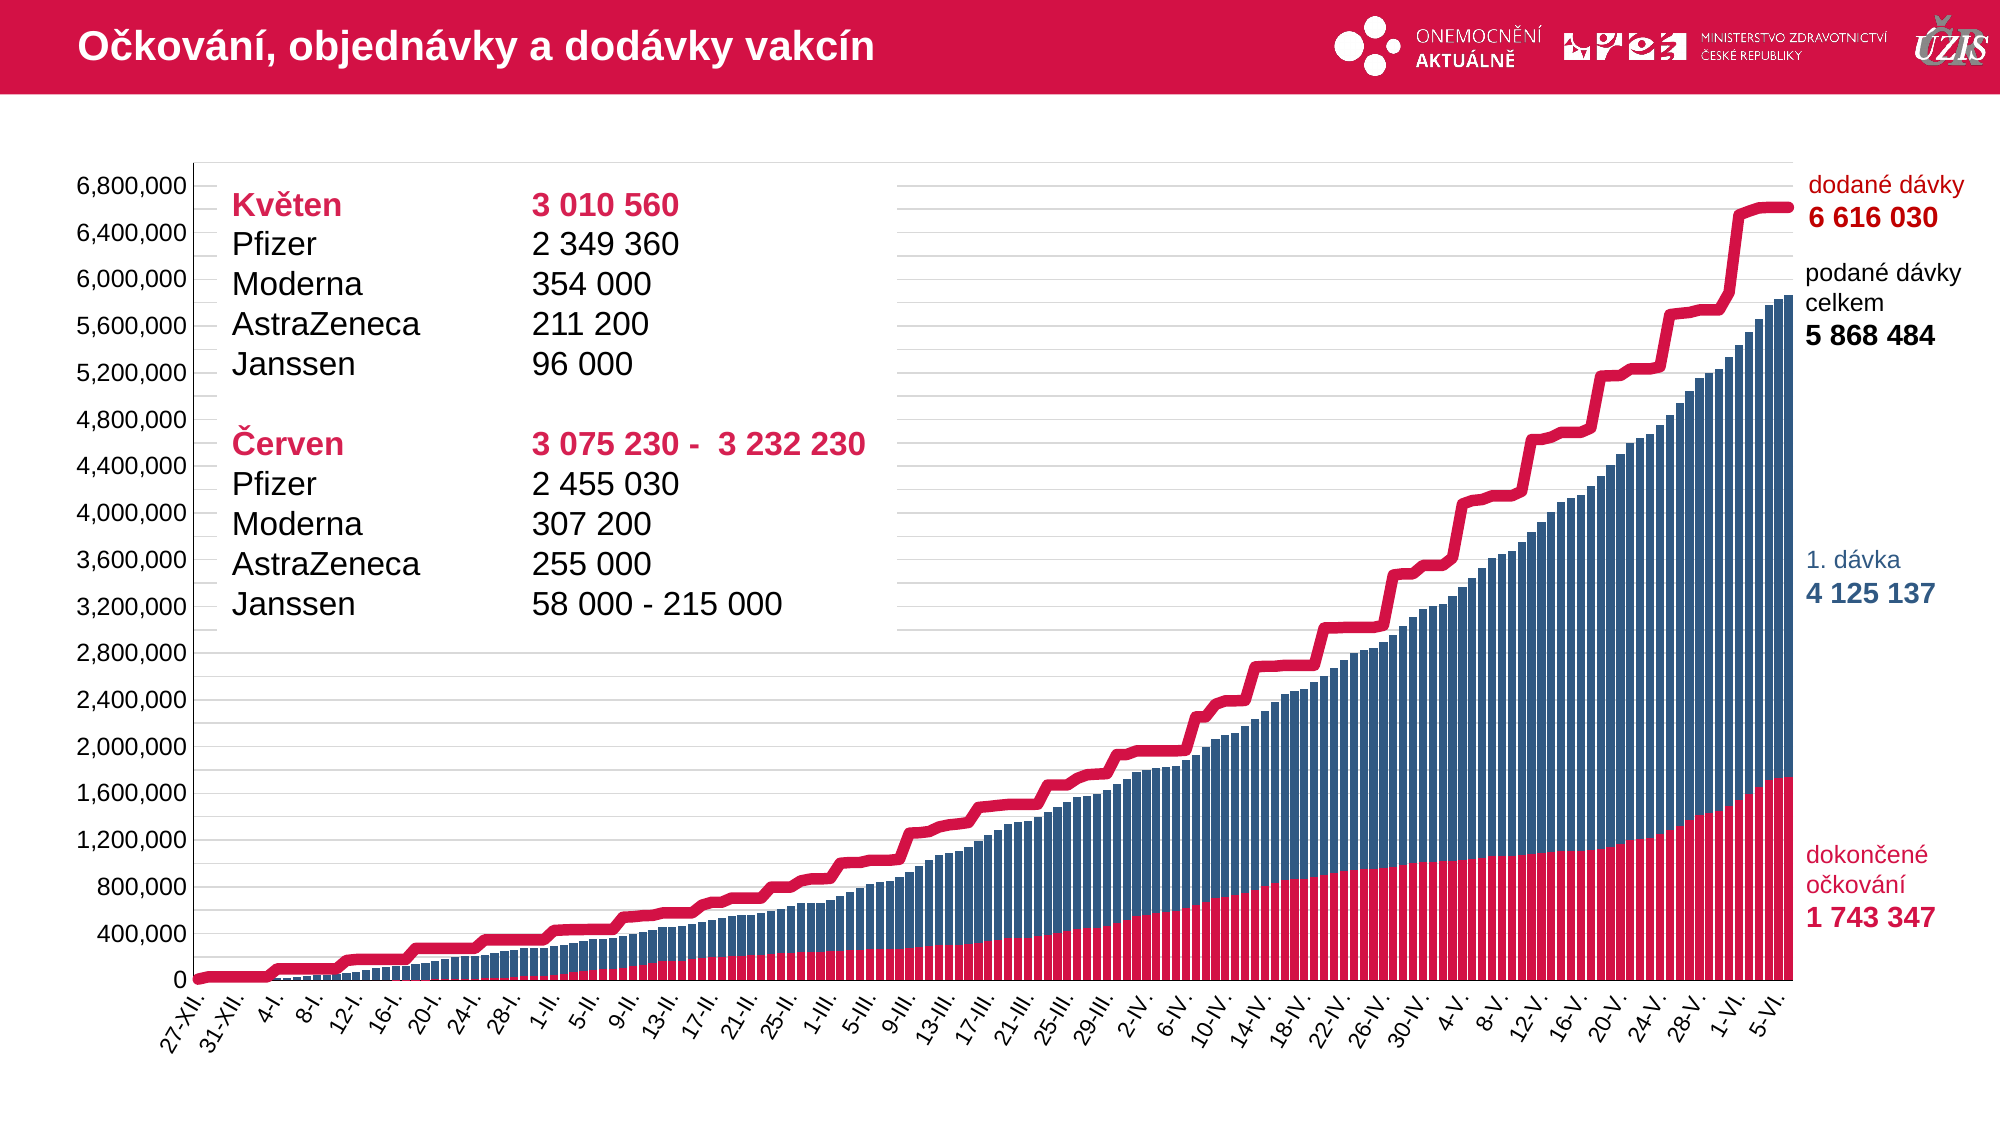

# Očkování, objednávky a dodávky vakcín

### Chart

| Category | dokončené očkování | první dávka | celkem dávek v ČR |
|---|---|---|---|
| 27-XII. | 0.0 | 1250.0 | 9750.0 |
| 28-XII. | 0.0 | 3542.0 | 29250.0 |
| 29-XII. | 0.0 | 6990.0 | 29250.0 |
| 30-XII. | 0.0 | 10465.0 | 29250.0 |
| 31-XII. | 0.0 | 11770.0 | 29250.0 |
| 1-I. | 0.0 | 12031.0 | 29250.0 |
| 2-I. | 0.0 | 13295.0 | 29250.0 |
| 3-I. | 0.0 | 14209.0 | 29250.0 |
| 4-I. | 0.0 | 17783.0 | 98475.0 |
| 5-I. | 0.0 | 22273.0 | 98475.0 |
| 6-I. | 0.0 | 28092.0 | 98475.0 |
| 7-I. | 0.0 | 36033.0 | 98475.0 |
| 8-I. | 0.0 | 45968.0 | 98475.0 |
| 9-I. | 0.0 | 47981.0 | 98475.0 |
| 10-I. | 0.0 | 49731.0 | 98475.0 |
| 11-I. | 0.0 | 59521.0 | 169650.0 |
| 12-I. | 0.0 | 72882.0 | 178050.0 |
| 13-I. | 0.0 | 86356.0 | 178050.0 |
| 14-I. | 0.0 | 101514.0 | 178050.0 |
| 15-I. | 0.0 | 115451.0 | 178050.0 |
| 16-I. | 2.0 | 118823.0 | 178050.0 |
| 17-I. | 635.0 | 121419.0 | 178050.0 |
| 18-I. | 2446.0 | 133867.0 | 272820.0 |
| 19-I. | 5146.0 | 146371.0 | 272820.0 |
| 20-I. | 7775.0 | 159979.0 | 272820.0 |
| 21-I. | 9495.0 | 175538.0 | 272820.0 |
| 22-I. | 10529.0 | 190334.0 | 272820.0 |
| 23-I. | 11395.0 | 193613.0 | 272820.0 |
| 24-I. | 12258.0 | 195858.0 | 272820.0 |
| 25-I. | 15212.0 | 205454.0 | 346530.0 |
| 26-I. | 19167.0 | 215948.0 | 346530.0 |
| 27-I. | 23662.0 | 224938.0 | 346530.0 |
| 28-I. | 29749.0 | 231967.0 | 346530.0 |
| 29-I. | 37566.0 | 238145.0 | 346530.0 |
| 30-I. | 38648.0 | 238863.0 | 346530.0 |
| 31-I. | 39820.0 | 239566.0 | 346530.0 |
| 1-II. | 47698.0 | 243513.0 | 426480.0 |
| 2-II. | 57867.0 | 247630.0 | 430680.0 |
| 3-II. | 68818.0 | 252018.0 | 433980.0 |
| 4-II. | 81728.0 | 256895.0 | 434580.0 |
| 5-II. | 92349.0 | 262331.0 | 435680.0 |
| 6-II. | 94686.0 | 263167.0 | 435680.0 |
| 7-II. | 97162.0 | 264013.0 | 435680.0 |
| 8-II. | 108510.0 | 268029.0 | 539800.0 |
| 9-II. | 120404.0 | 273094.0 | 543800.0 |
| 10-II. | 133577.0 | 278558.0 | 552500.0 |
| 11-II. | 149689.0 | 284835.0 | 555000.0 |
| 12-II. | 164328.0 | 291539.0 | 576600.0 |
| 13-II. | 167299.0 | 293115.0 | 576600.0 |
| 14-II. | 168667.0 | 294103.0 | 576600.0 |
| 15-II. | 177973.0 | 300446.0 | 576600.0 |
| 16-II. | 186990.0 | 309110.0 | 643290.0 |
| 17-II. | 195236.0 | 318771.0 | 667860.0 |
| 18-II. | 203220.0 | 331033.0 | 667860.0 |
| 19-II. | 210509.0 | 342839.0 | 703860.0 |
| 20-II. | 211672.0 | 344773.0 | 703860.0 |
| 21-II. | 212678.0 | 345796.0 | 703860.0 |
| 22-II. | 218667.0 | 355873.0 | 703860.0 |
| 23-II. | 225601.0 | 368737.0 | 797460.0 |
| 24-II. | 231595.0 | 382543.0 | 797460.0 |
| 25-II. | 237109.0 | 400464.0 | 797460.0 |
| 26-II. | 242422.0 | 416557.0 | 850360.0 |
| 27-II. | 242970.0 | 419491.0 | 867260.0 |
| 28-II. | 243517.0 | 421828.0 | 867260.0 |
| 1-III. | 246903.0 | 441189.0 | 872860.0 |
| 2-III. | 250426.0 | 468273.0 | 1001550.0 |
| 3-III. | 254899.0 | 498861.0 | 1008150.0 |
| 4-III. | 259547.0 | 531925.0 | 1008150.0 |
| 5-III. | 264908.0 | 560561.0 | 1027250.0 |
| 6-III. | 265744.0 | 572631.0 | 1027250.0 |
| 7-III. | 266572.0 | 583971.0 | 1027250.0 |
| 8-III. | 271382.0 | 613508.0 | 1036050.0 |
| 9-III. | 277712.0 | 649591.0 | 1260050.0 |
| 10-III. | 284622.0 | 690590.0 | 1262650.0 |
| 11-III. | 292935.0 | 735092.0 | 1272850.0 |
| 12-III. | 301352.0 | 773609.0 | 1312350.0 |
| 13-III. | 302635.0 | 790597.0 | 1330250.0 |
| 14-III. | 303761.0 | 802623.0 | 1338450.0 |
| 15-III. | 312504.0 | 830760.0 | 1350850.0 |
| 16-III. | 322971.0 | 869396.0 | 1479870.0 |
| 17-III. | 333423.0 | 906630.0 | 1487270.0 |
| 18-III. | 345779.0 | 944295.0 | 1496770.0 |
| 19-III. | 359315.0 | 978410.0 | 1504970.0 |
| 20-III. | 361320.0 | 993402.0 | 1504970.0 |
| 21-III. | 362850.0 | 1000747.0 | 1504970.0 |
| 22-III. | 375237.0 | 1024866.0 | 1507170.0 |
| 23-III. | 388482.0 | 1051161.0 | 1671070.0 |
| 24-III. | 404117.0 | 1077702.0 | 1671070.0 |
| 25-III. | 421908.0 | 1103799.0 | 1671070.0 |
| 26-III. | 439325.0 | 1128381.0 | 1727670.0 |
| 27-III. | 444134.0 | 1136734.0 | 1759170.0 |
| 28-III. | 448245.0 | 1142209.0 | 1764870.0 |
| 29-III. | 468830.0 | 1160941.0 | 1768270.0 |
| 30-III. | 490896.0 | 1185380.0 | 1932070.0 |
| 31-III. | 517842.0 | 1208238.0 | 1932070.0 |
| 1-IV. | 549698.0 | 1233578.0 | 1963670.0 |
| 2-IV. | 562405.0 | 1240370.0 | 1963670.0 |
| 3-IV. | 573283.0 | 1243921.0 | 1963670.0 |
| 4-IV. | 582015.0 | 1246384.0 | 1963670.0 |
| 5-IV. | 589156.0 | 1248688.0 | 1963670.0 |
| 6-IV. | 618293.0 | 1264659.0 | 1968970.0 |
| 7-IV. | 640337.0 | 1287821.0 | 2254450.0 |
| 8-IV. | 671131.0 | 1325938.0 | 2254450.0 |
| 9-IV. | 701026.0 | 1364712.0 | 2362350.0 |
| 10-IV. | 716214.0 | 1379981.0 | 2391950.0 |
| 11-IV. | 726195.0 | 1389671.0 | 2391950.0 |
| 12-IV. | 750982.0 | 1427337.0 | 2394850.0 |
| 13-IV. | 776787.0 | 1463093.0 | 2681500.0 |
| 14-IV. | 804036.0 | 1501510.0 | 2687600.0 |
| 15-IV. | 829603.0 | 1548939.0 | 2687600.0 |
| 16-IV. | 855136.0 | 1593194.0 | 2695900.0 |
| 17-IV. | 864118.0 | 1609730.0 | 2695900.0 |
| 18-IV. | 869061.0 | 1622621.0 | 2695900.0 |
| 19-IV. | 884380.0 | 1666180.0 | 2695900.0 |
| 20-IV. | 900116.0 | 1708007.0 | 3015950.0 |
| 21-IV. | 914217.0 | 1755482.0 | 3015950.0 |
| 22-IV. | 931492.0 | 1809570.0 | 3019650.0 |
| 23-IV. | 943437.0 | 1858975.0 | 3020200.0 |
| 24-IV. | 948626.0 | 1876665.0 | 3020200.0 |
| 25-IV. | 952601.0 | 1891236.0 | 3020200.0 |
| 26-IV. | 959948.0 | 1939735.0 | 3038100.0 |
| 27-IV. | 972064.0 | 1987224.0 | 3469420.0 |
| 28-IV. | 985952.0 | 2044072.0 | 3479720.0 |
| 29-IV. | 1001644.0 | 2107342.0 | 3479720.0 |
| 30-IV. | 1011487.0 | 2167485.0 | 3551120.0 |
| 1-V. | 1014819.0 | 2186554.0 | 3551120.0 |
| 2-V. | 1017042.0 | 2205295.0 | 3551120.0 |
| 3-V. | 1022024.0 | 2270840.0 | 3616120.0 |
| 4-V. | 1030256.0 | 2335012.0 | 4076680.0 |
| 5-V. | 1039540.0 | 2405565.0 | 4106680.0 |
| 6-V. | 1050089.0 | 2483159.0 | 4115030.0 |
| 7-V. | 1060005.0 | 2557887.0 | 4146880.0 |
| 8-V. | 1061697.0 | 2586952.0 | 4146880.0 |
| 9-V. | 1062862.0 | 2610954.0 | 4146880.0 |
| 10-V. | 1069955.0 | 2681271.0 | 4186430.0 |
| 11-V. | 1078667.0 | 2754819.0 | 4628960.0 |
| 12-V. | 1087598.0 | 2832374.0 | 4628960.0 |
| 13-V. | 1096640.0 | 2914100.0 | 4649310.0 |
| 14-V. | 1104283.0 | 2991559.0 | 4691010.0 |
| 15-V. | 1106418.0 | 3023083.0 | 4691010.0 |
| 16-V. | 1107592.0 | 3048680.0 | 4691010.0 |
| 17-V. | 1114212.0 | 3119719.0 | 4727610.0 |
| 18-V. | 1127087.0 | 3190072.0 | 5171510.0 |
| 19-V. | 1142105.0 | 3265592.0 | 5174310.0 |
| 20-V. | 1168872.0 | 3338675.0 | 5177310.0 |
| 21-V. | 1196410.0 | 3405337.0 | 5233310.0 |
| 22-V. | 1207434.0 | 3437108.0 | 5233310.0 |
| 23-V. | 1216363.0 | 3459229.0 | 5233310.0 |
| 24-V. | 1249733.0 | 3504568.0 | 5251210.0 |
| 25-V. | 1285164.0 | 3554080.0 | 5698160.0 |
| 26-V. | 1322438.0 | 3619233.0 | 5708510.0 |
| 27-V. | 1369394.0 | 3677845.0 | 5716510.0 |
| 28-V. | 1415545.0 | 3736773.0 | 5737910.0 |
| 29-V. | 1432479.0 | 3765501.0 | 5737910.0 |
| 30-V. | 1446813.0 | 3787615.0 | 5737910.0 |
| 31-V. | 1493637.0 | 3840240.0 | 5886710.0 |
| 1-VI. | 1541583.0 | 3895825.0 | 6551130.0 |
| 2-VI. | 1595120.0 | 3955407.0 | 6582980.0 |
| 3-VI. | 1654246.0 | 4009921.0 | 6610880.0 |
| 4-VI. | 1710028.0 | 4066954.0 | 6616030.0 |
| 5-VI. | 1728548.0 | 4099366.0 | 6616030.0 |
| 6-VI. | 1743347.0 | 4125137.0 | 6616030.0 |
dodané dávky
6 616 030
Květen		3 010 560
Pfizer		2 349 360
Moderna		354 000
AstraZeneca	211 200
Janssen		96 000

Červen		3 075 230 -  3 232 230
Pfizer		2 455 030
Moderna		307 200
AstraZeneca	255 000
Janssen		58 000 - 215 000
podané dávky celkem
5 868 484
1. dávka
4 125 137
dokončené
očkování
1 743 347